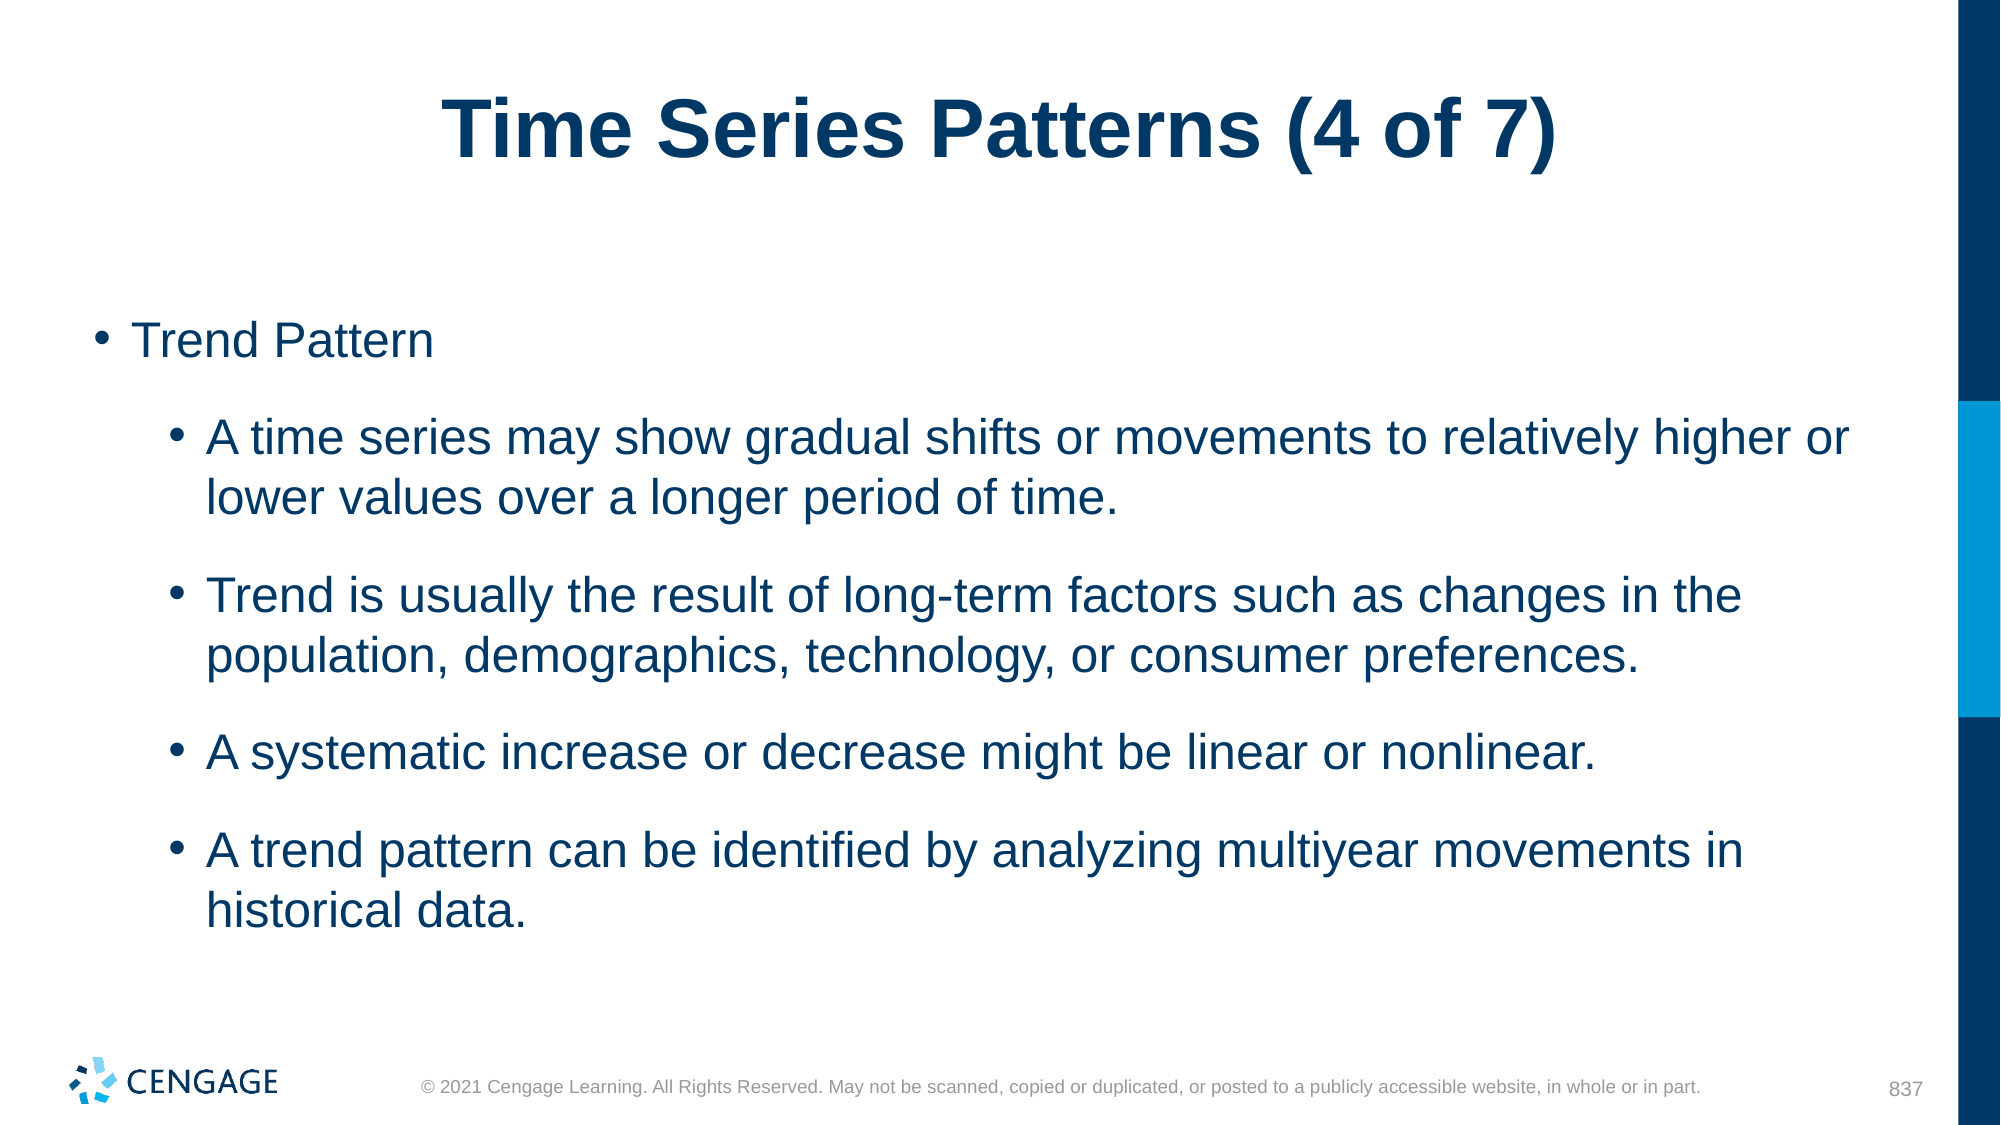

# Time Series Patterns (4 of 7)
Trend Pattern
A time series may show gradual shifts or movements to relatively higher or lower values over a longer period of time.
Trend is usually the result of long-term factors such as changes in the population, demographics, technology, or consumer preferences.
A systematic increase or decrease might be linear or nonlinear.
A trend pattern can be identified by analyzing multiyear movements in historical data.